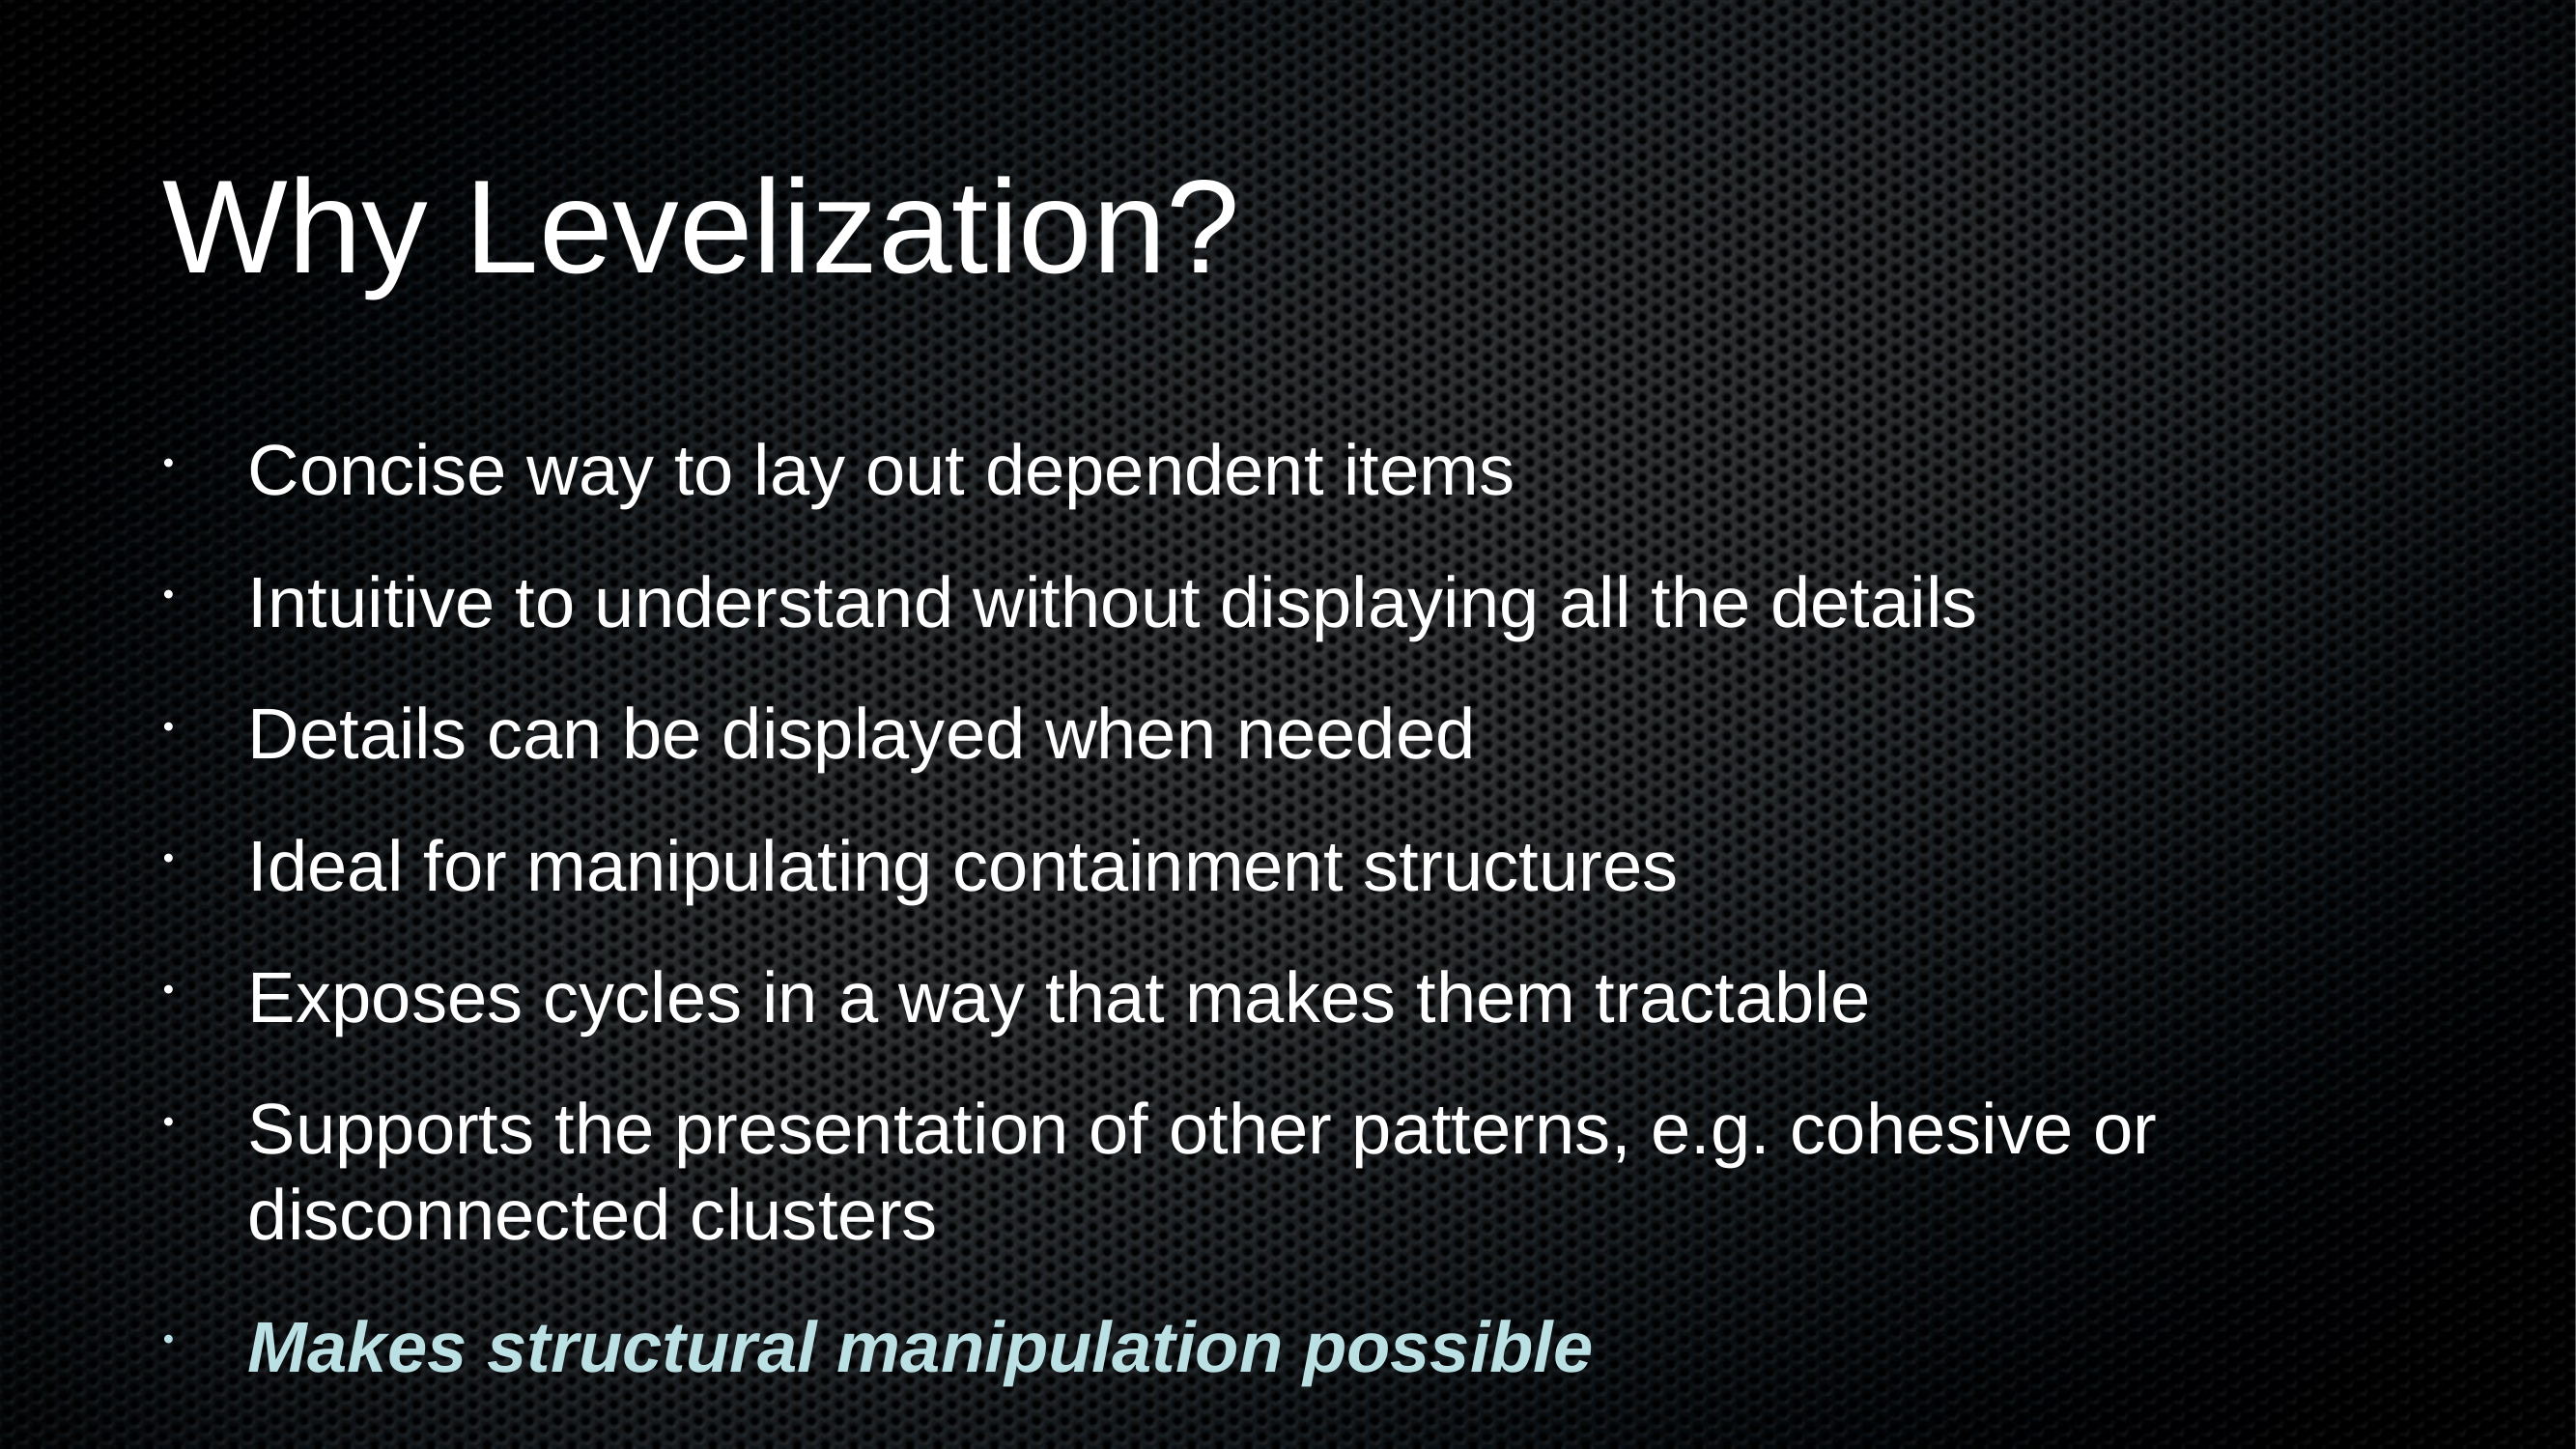

# Why Levelization?
Concise way to lay out dependent items
Intuitive to understand without displaying all the details
Details can be displayed when needed
Ideal for manipulating containment structures
Exposes cycles in a way that makes them tractable
Supports the presentation of other patterns, e.g. cohesive or disconnected clusters
Makes structural manipulation possible